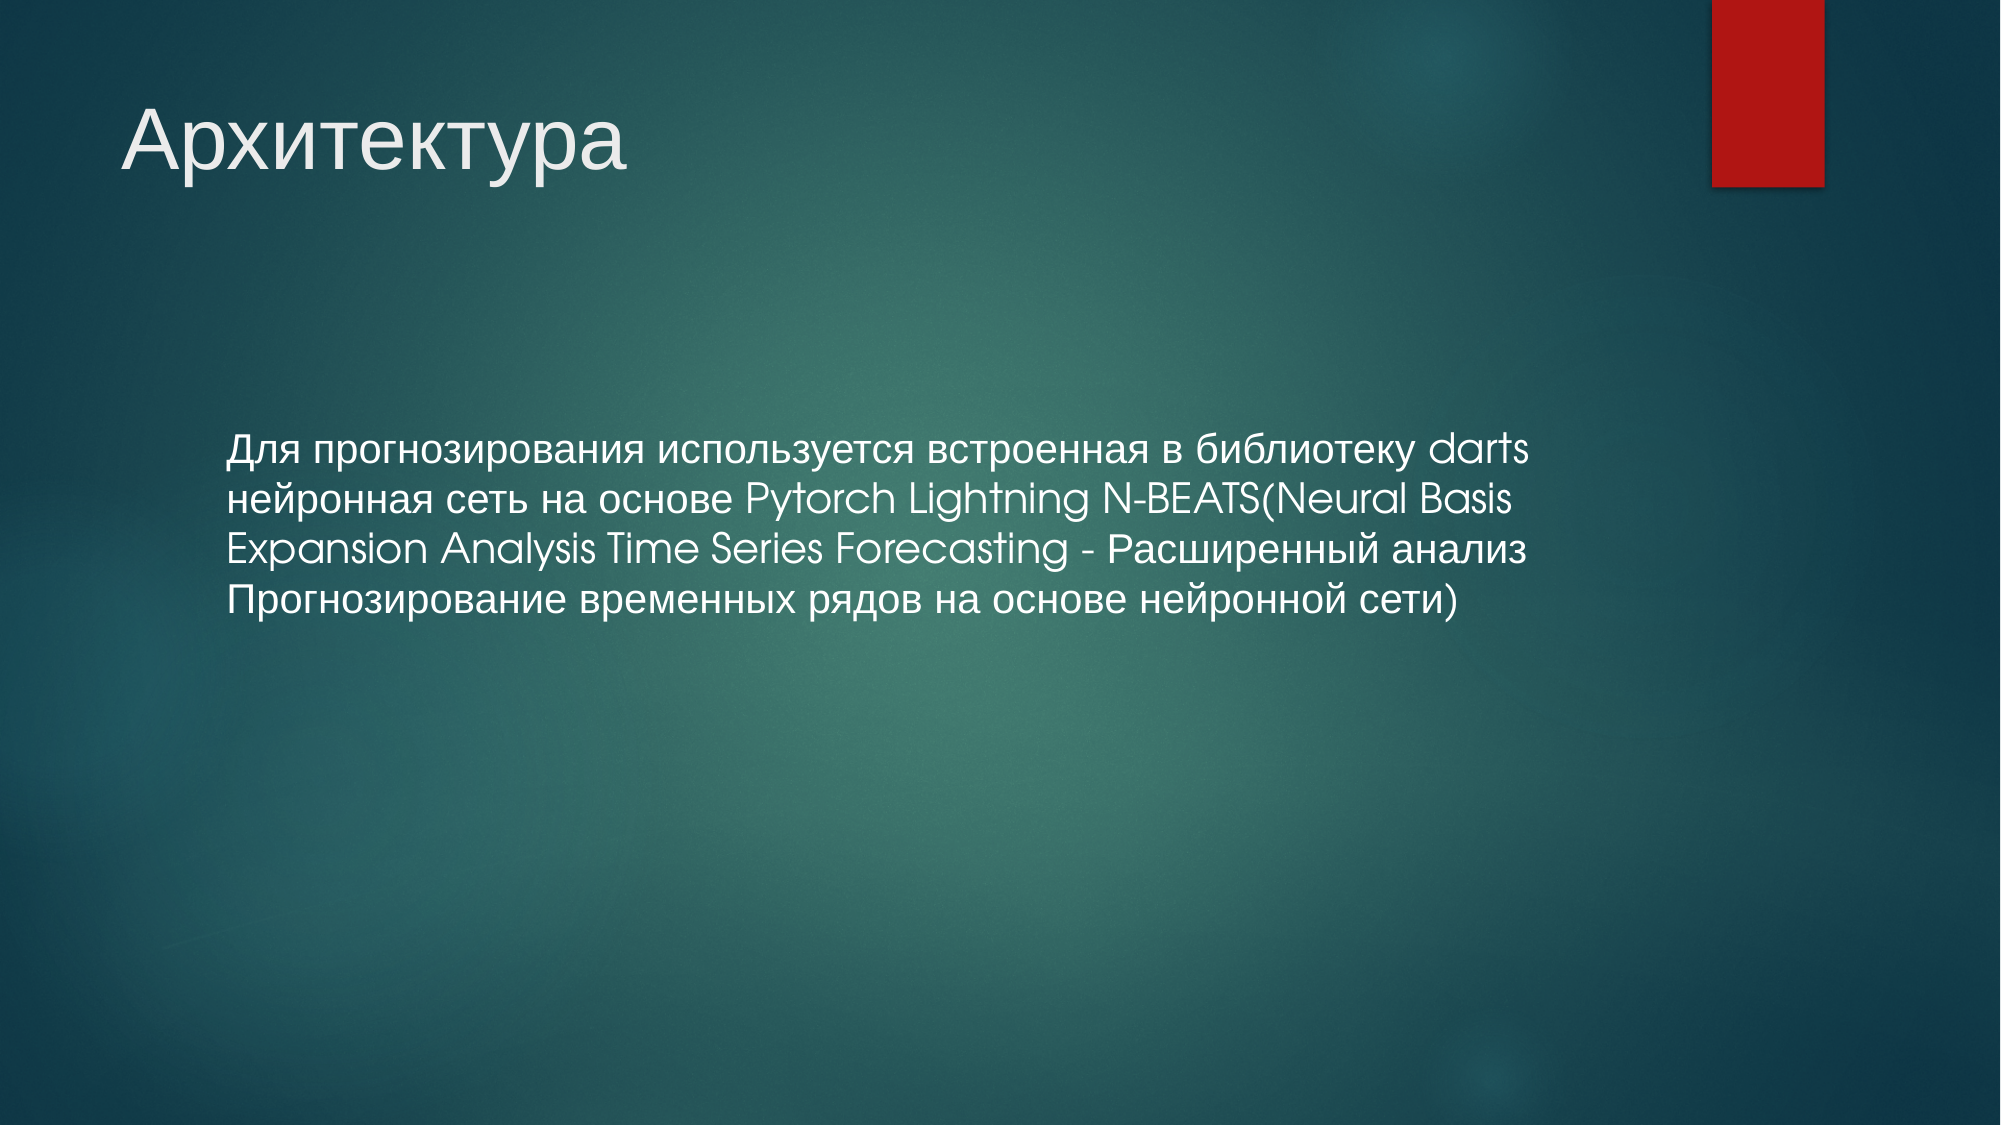

# Архитектура
Для прогнозирования используется встроенная в библиотеку darts нейронная сеть на основе Pytorch Lightning N-BEATS(Neural Basis Expansion Analysis Time Series Forecasting - Расширенный анализ Прогнозирование временных рядов на основе нейронной сети)